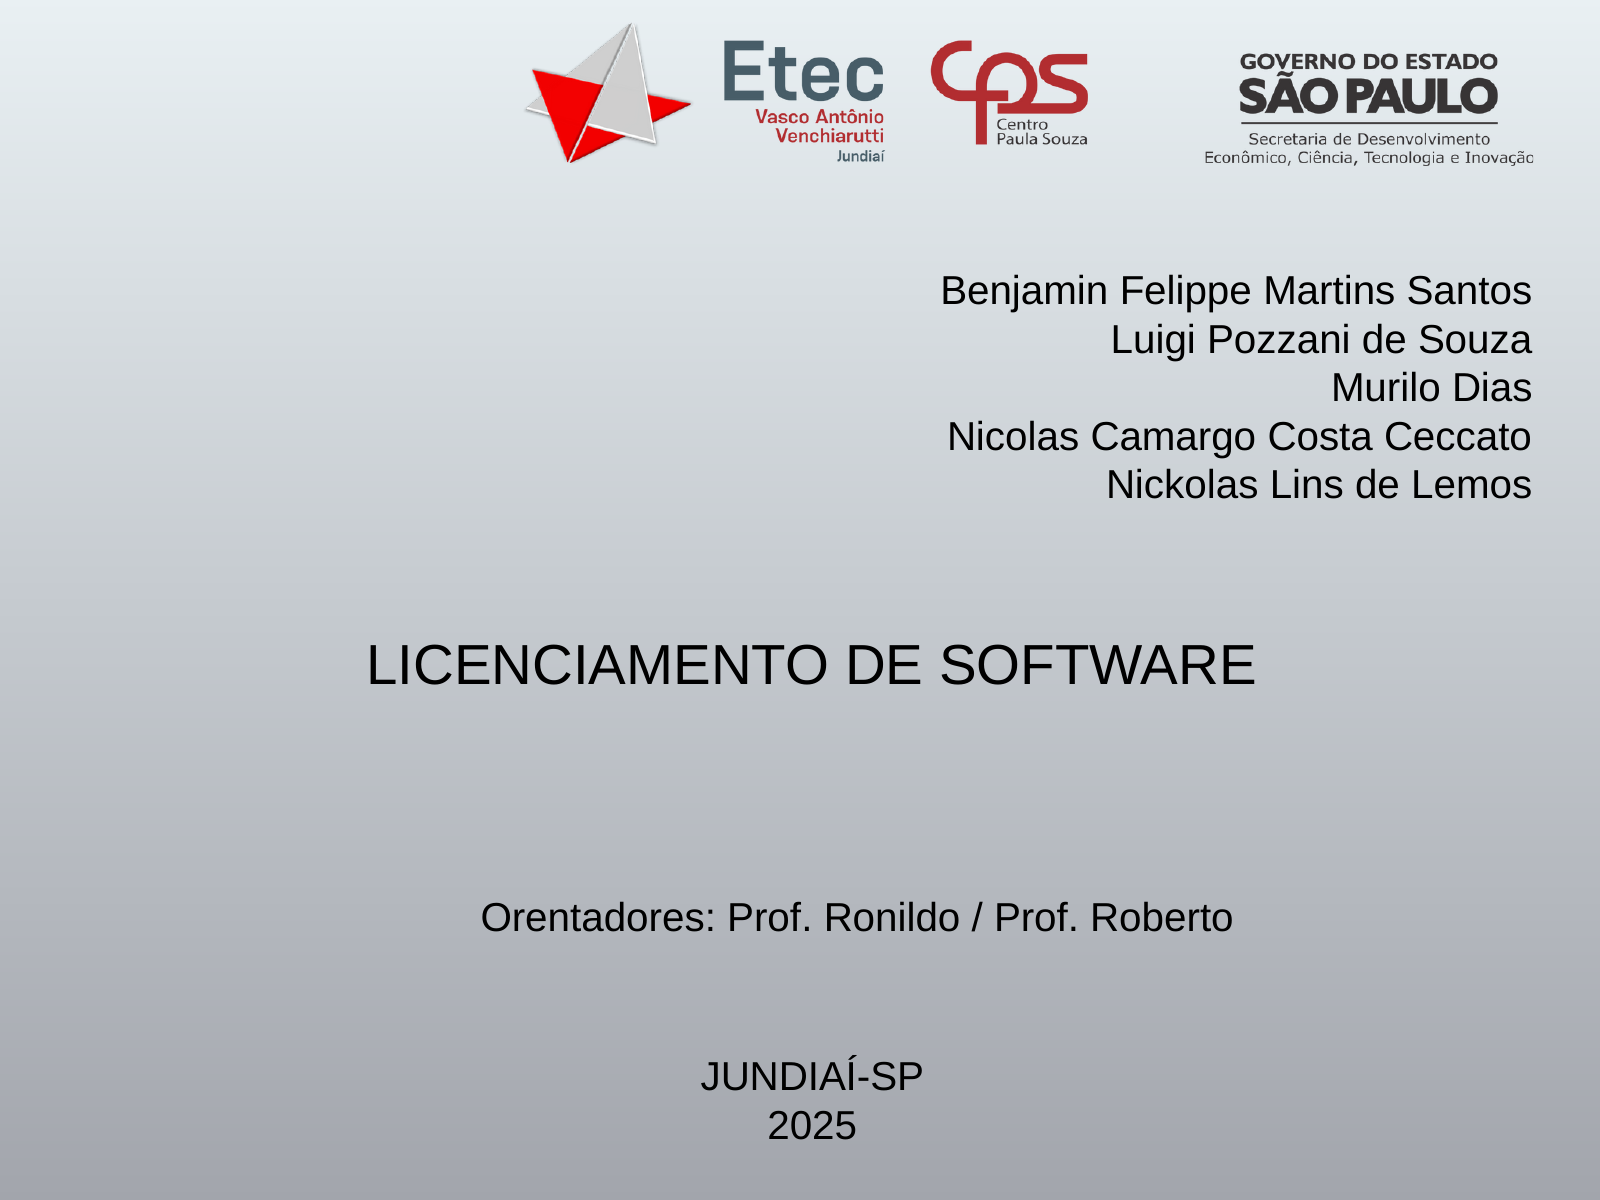

Benjamin Felippe Martins Santos
Luigi Pozzani de Souza
Murilo Dias
Nicolas Camargo Costa Ceccato
Nickolas Lins de Lemos

LICENCIAMENTO DE SOFTWARE

Orentadores: Prof. Ronildo / Prof. Roberto

JUNDIAÍ-SP
2025